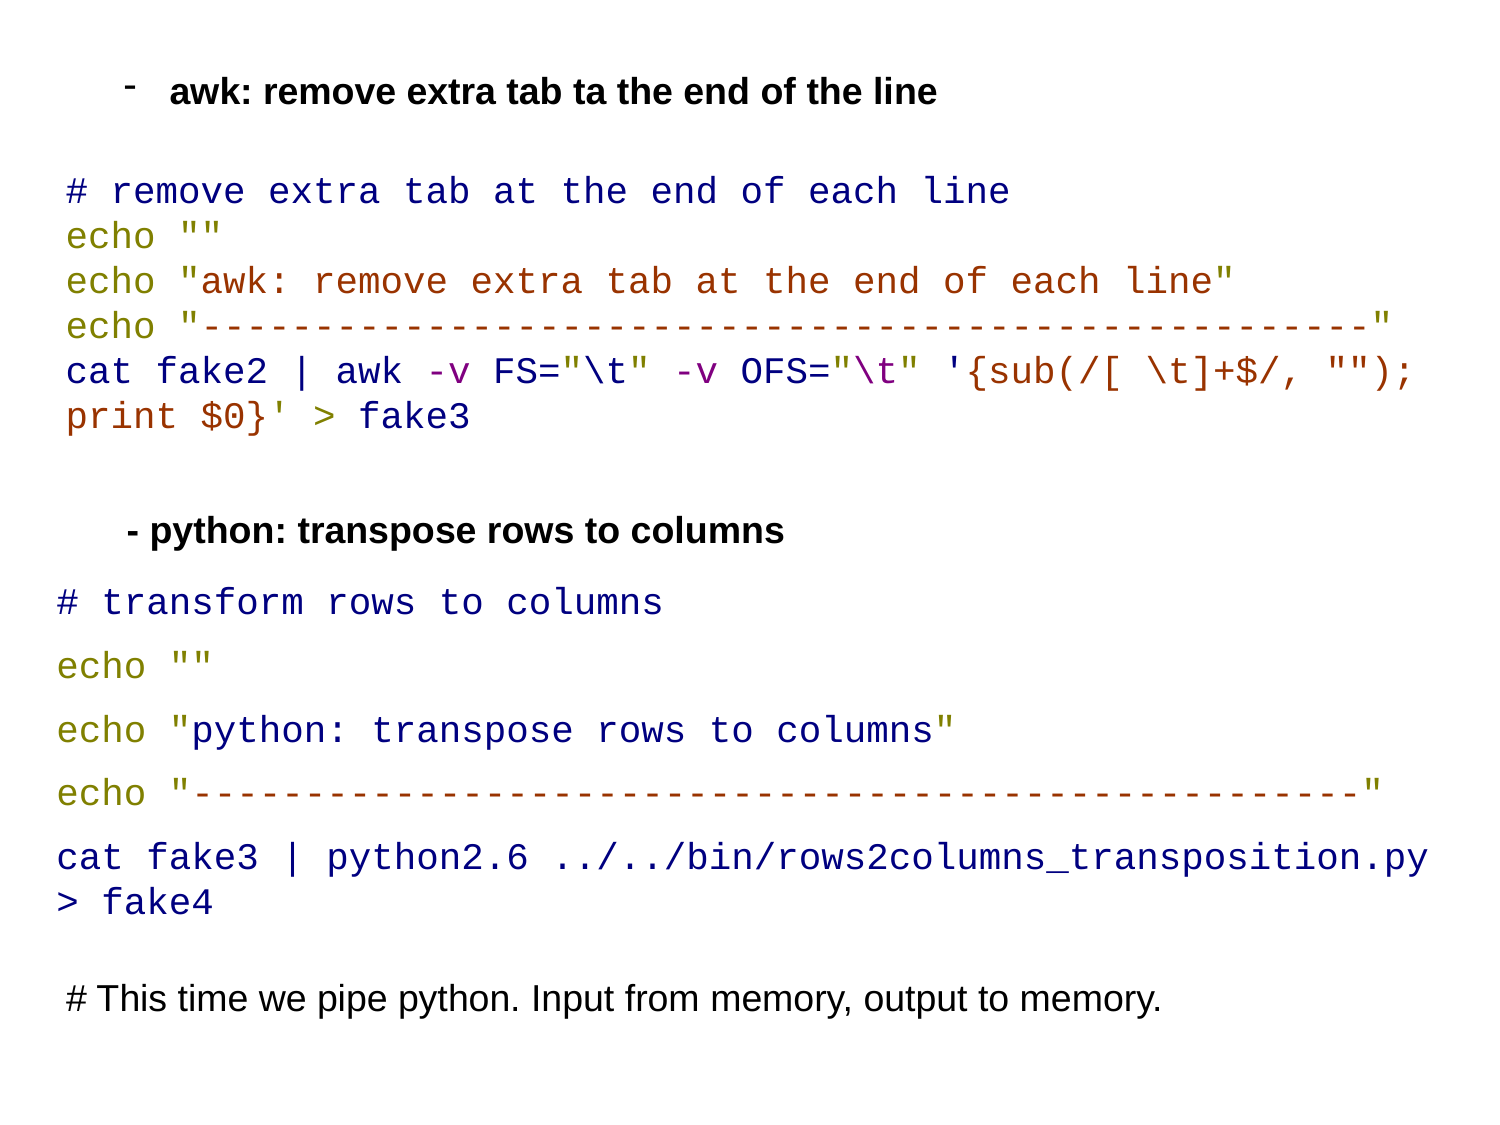

awk: remove extra tab ta the end of the line
# remove extra tab at the end of each line
echo ""
echo "awk: remove extra tab at the end of each line"
echo "----------------------------------------------------"
cat fake2 | awk -v FS="\t" -v OFS="\t" '{sub(/[ \t]+$/, ""); print $0}' > fake3

- python: transpose rows to columns
# transform rows to columns
echo ""
echo "python: transpose rows to columns"
echo "----------------------------------------------------"
cat fake3 | python2.6 ../../bin/rows2columns_transposition.py > fake4
# This time we pipe python. Input from memory, output to memory.